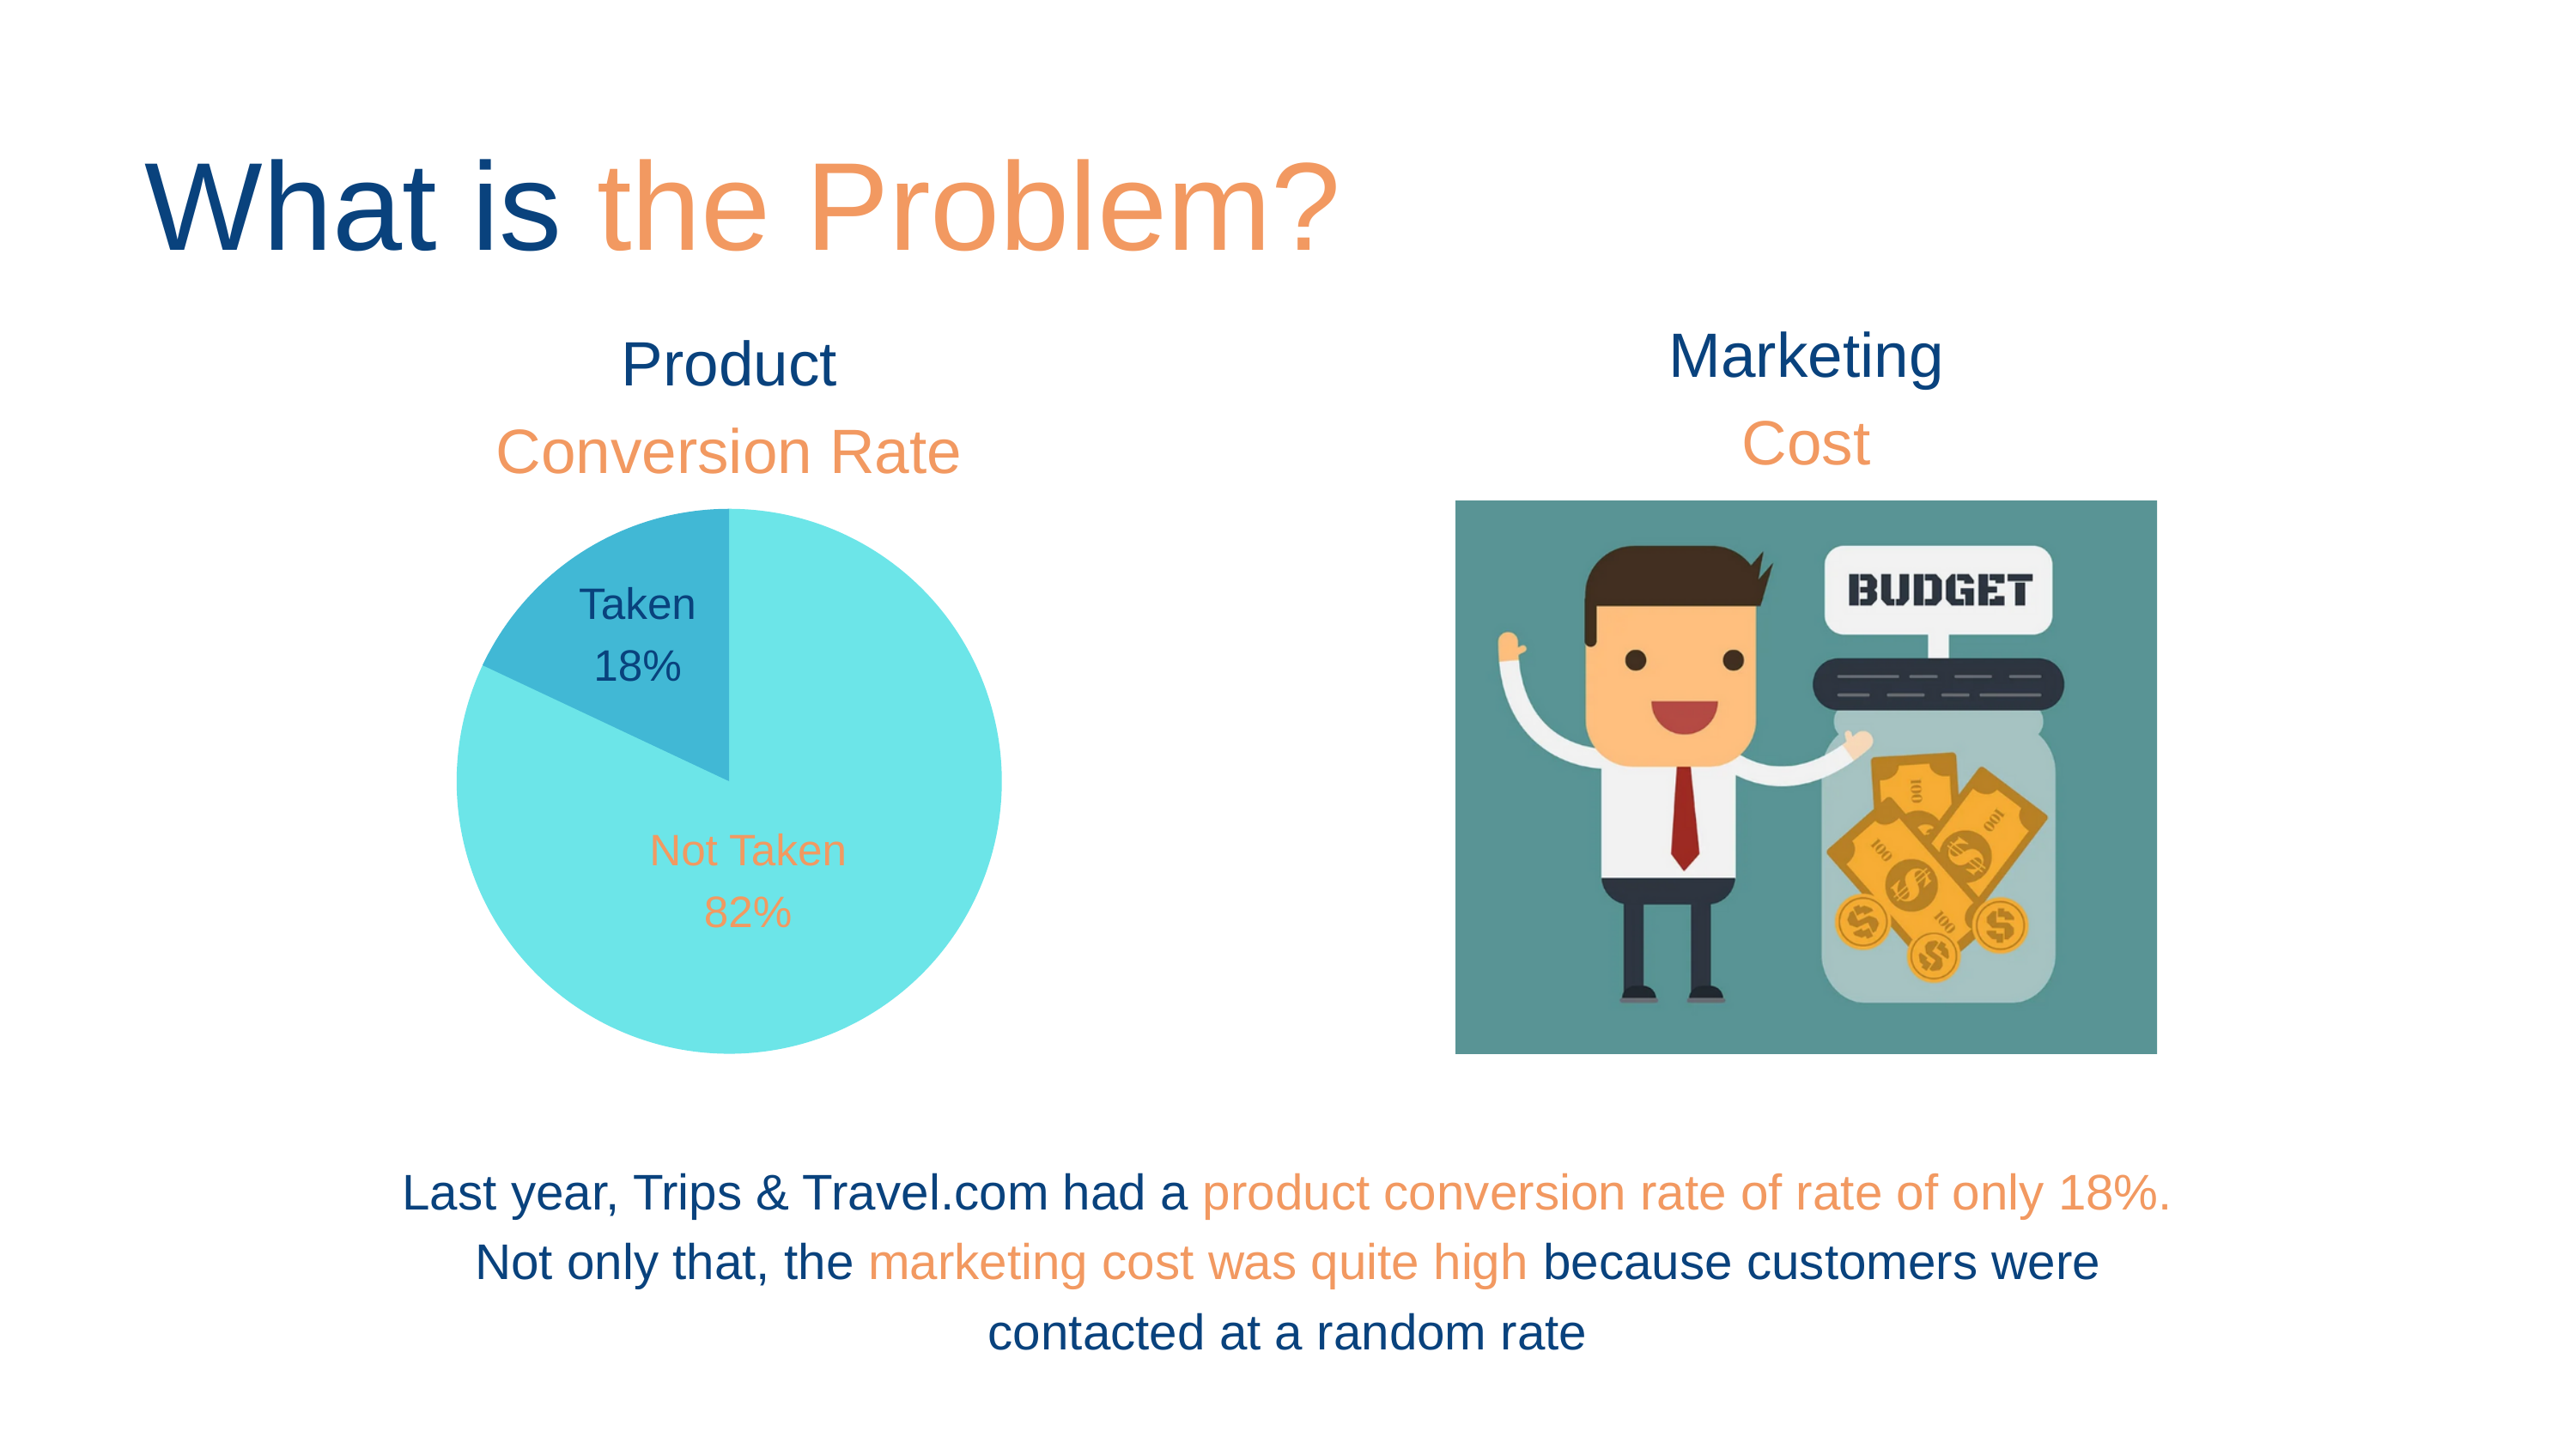

AVENGERS ON HOLIDAY KELOMPOK 6
What is the Problem?

Marketing
Cost

Product
Conversion Rate

Taken
18%

Not Taken
82%

Last year, Trips & Travel.com had a product conversion rate of rate of only 18%. Not only that, the marketing cost was quite high because customers were contacted at a random rate